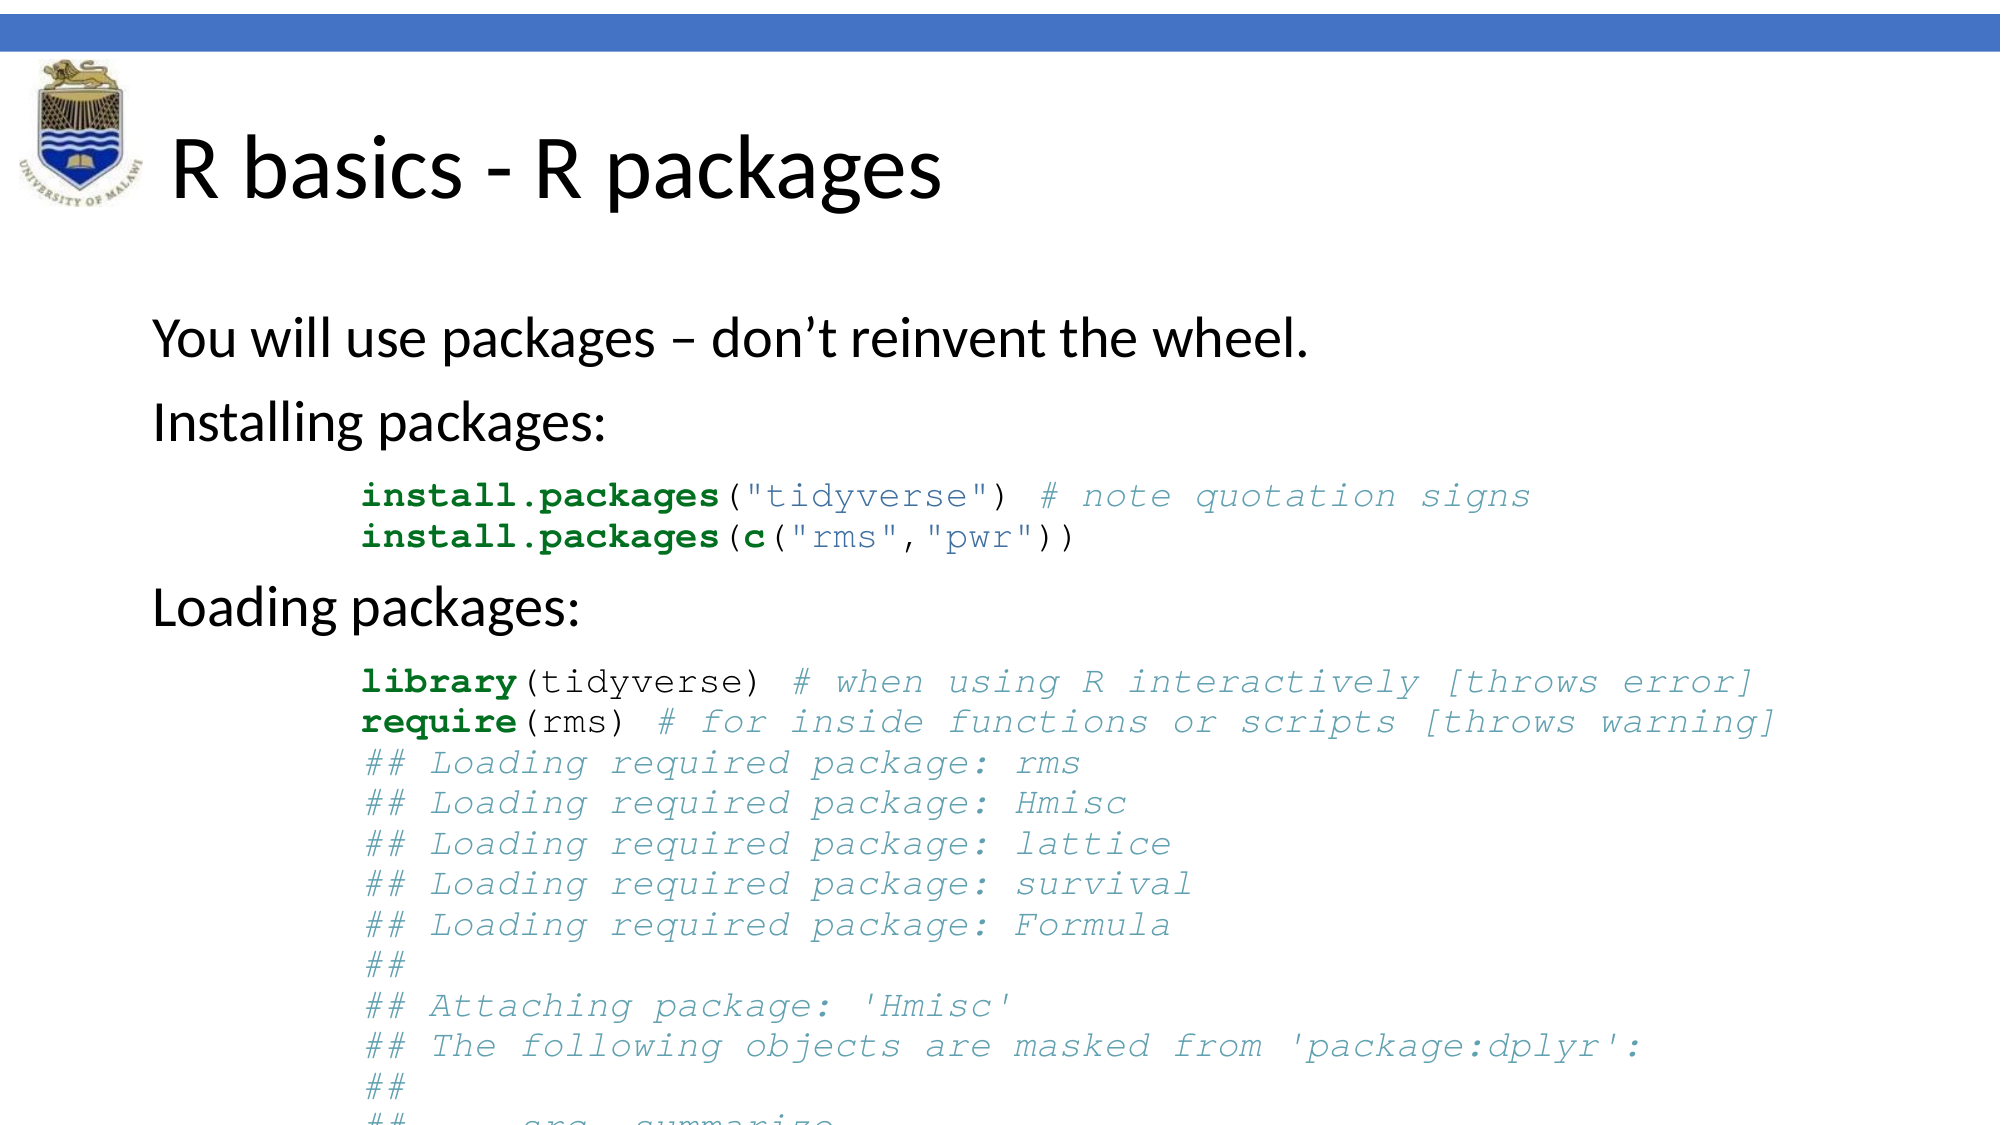

# R basics - R packages
You will use packages – don’t reinvent the wheel.
Installing packages:
install.packages("tidyverse") # note quotation signs
install.packages(c("rms","pwr"))
Loading packages:
library(tidyverse) # when using R interactively [throws error]
require(rms) # for inside functions or scripts [throws warning]
## Loading required package: rms
## Loading required package: Hmisc
## Loading required package: lattice
## Loading required package: survival
## Loading required package: Formula
##
## Attaching package: 'Hmisc'
## The following objects are masked from 'package:dplyr':
##
##     src, summarize
## The following objects are masked from 'package:base':
##
##     format.pval, units
## Loading required package: SparseM
##
## Attaching package: 'SparseM'
## The following object is masked from 'package:base':
##
##     backsolve